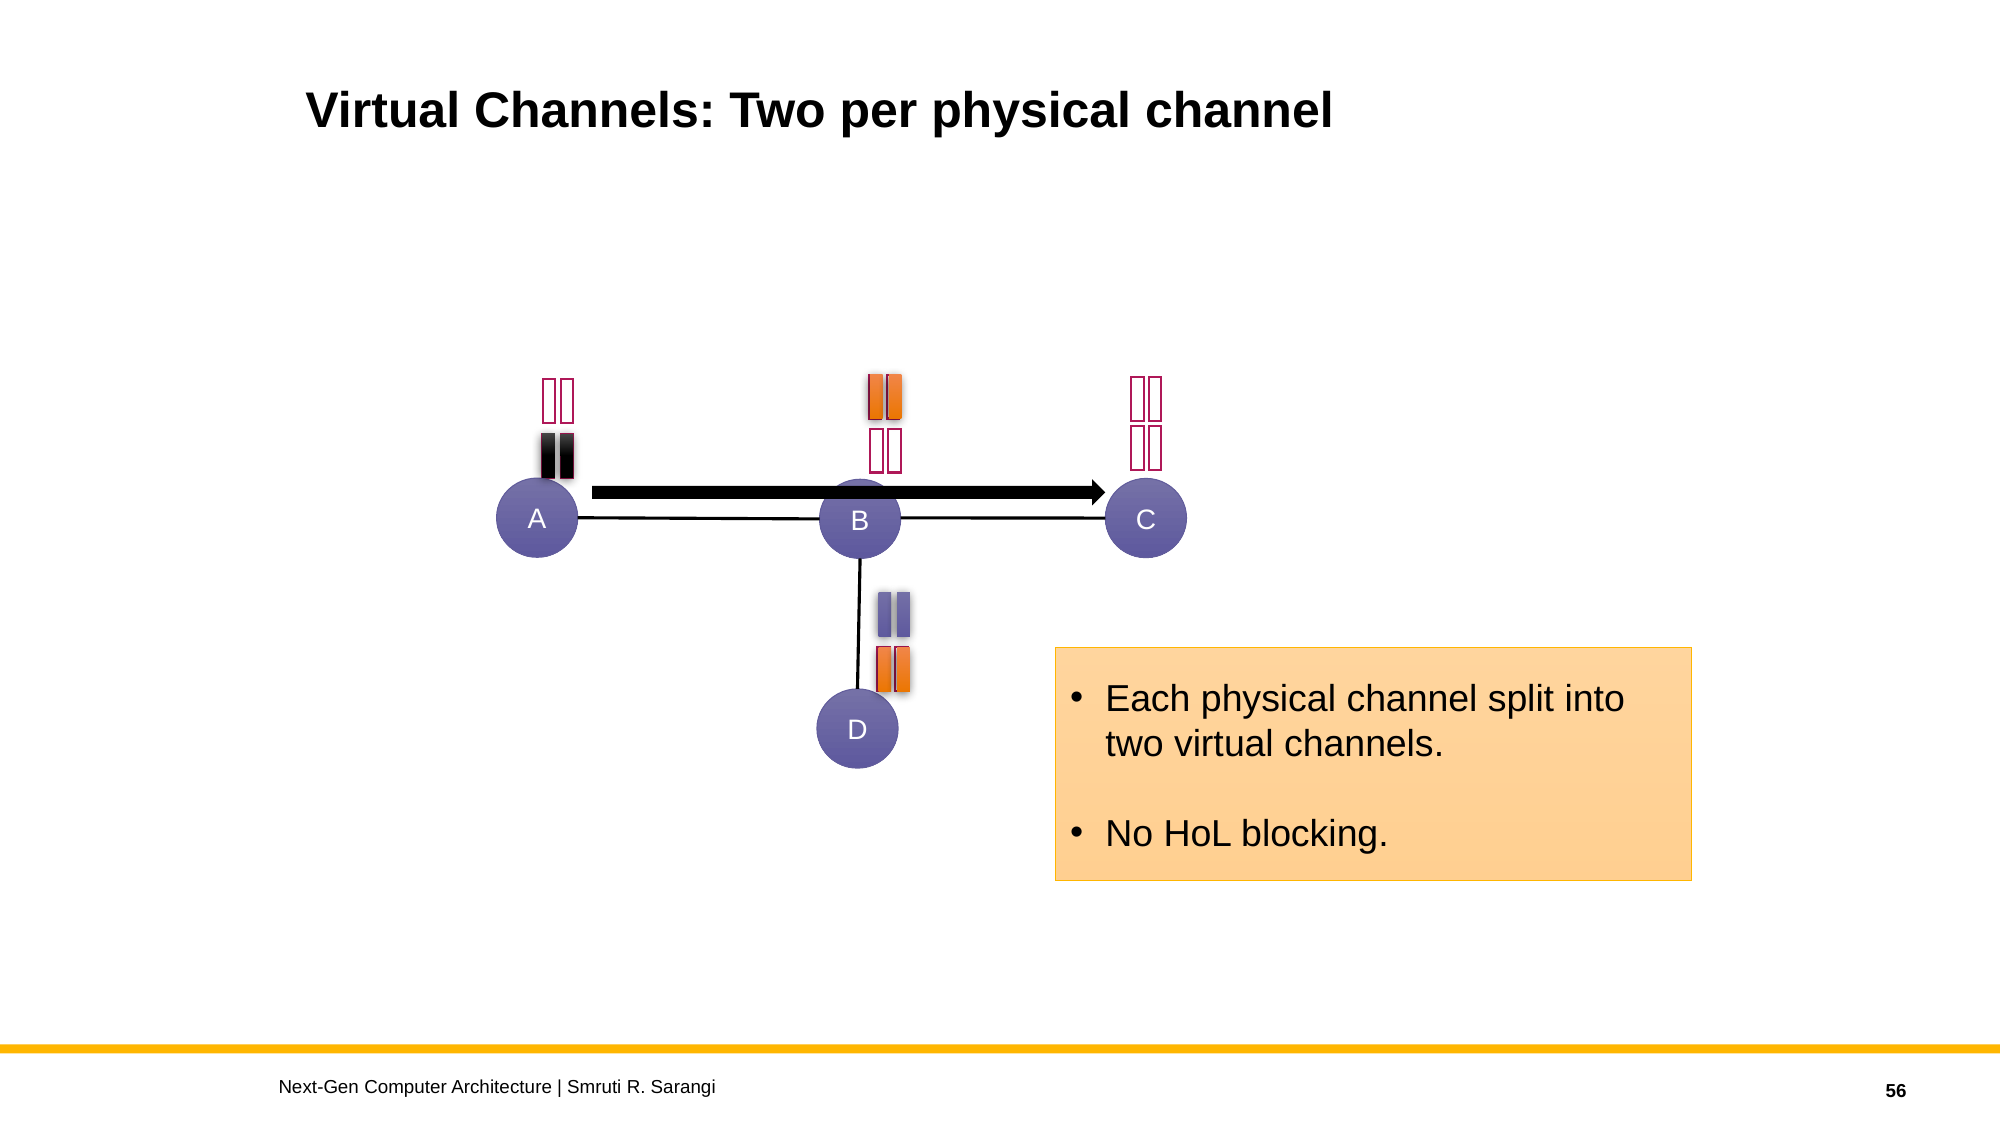

# Virtual Channels: Two per physical channel

A
C

B

Each physical channel split into
two virtual channels.

No HoL blocking.

D
Next-Gen Computer Architecture | Smruti R. Sarangi
56